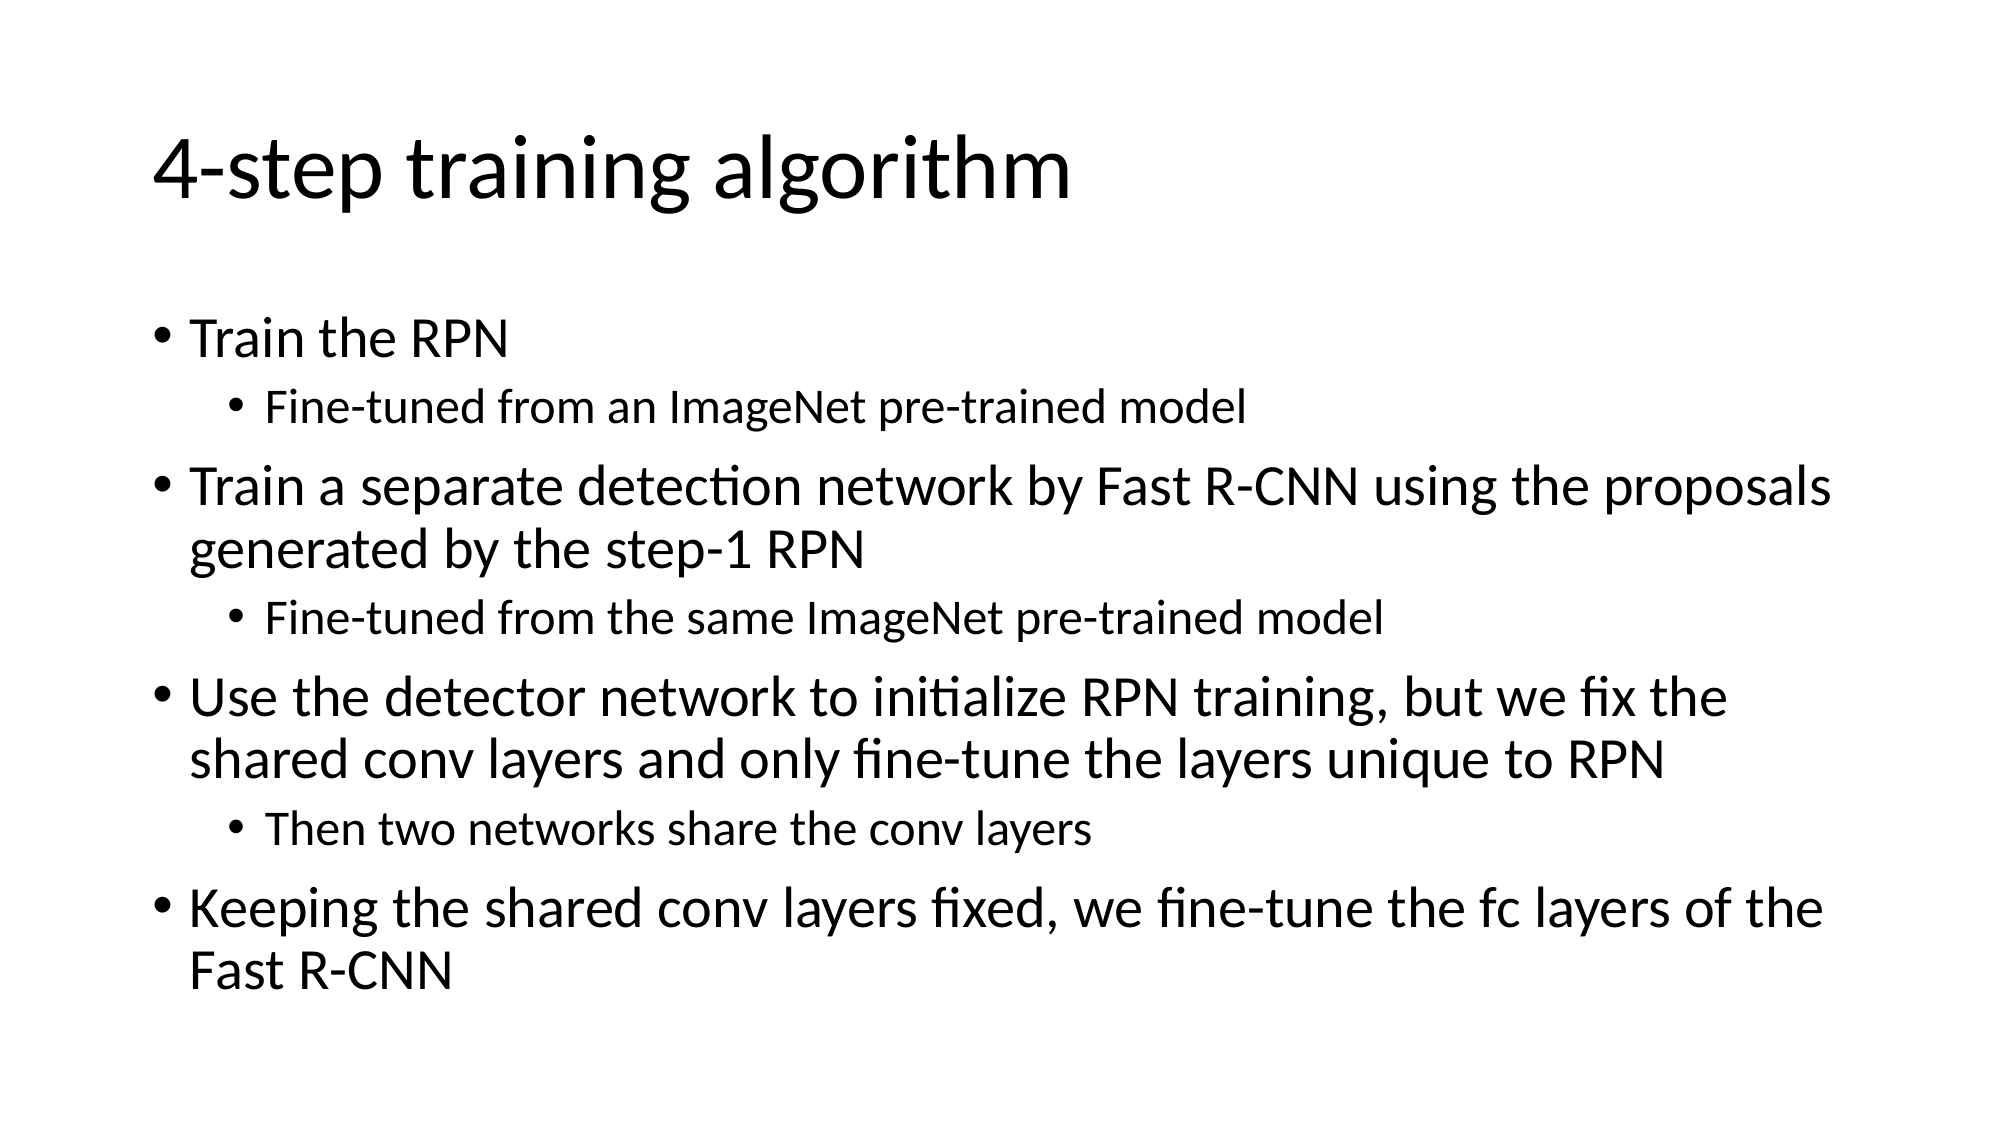

# 4-step training algorithm
Train the RPN
Fine-tuned from an ImageNet pre-trained model
Train a separate detection network by Fast R-CNN using the proposals generated by the step-1 RPN
Fine-tuned from the same ImageNet pre-trained model
Use the detector network to initialize RPN training, but we fix the shared conv layers and only fine-tune the layers unique to RPN
Then two networks share the conv layers
Keeping the shared conv layers fixed, we fine-tune the fc layers of the Fast R-CNN